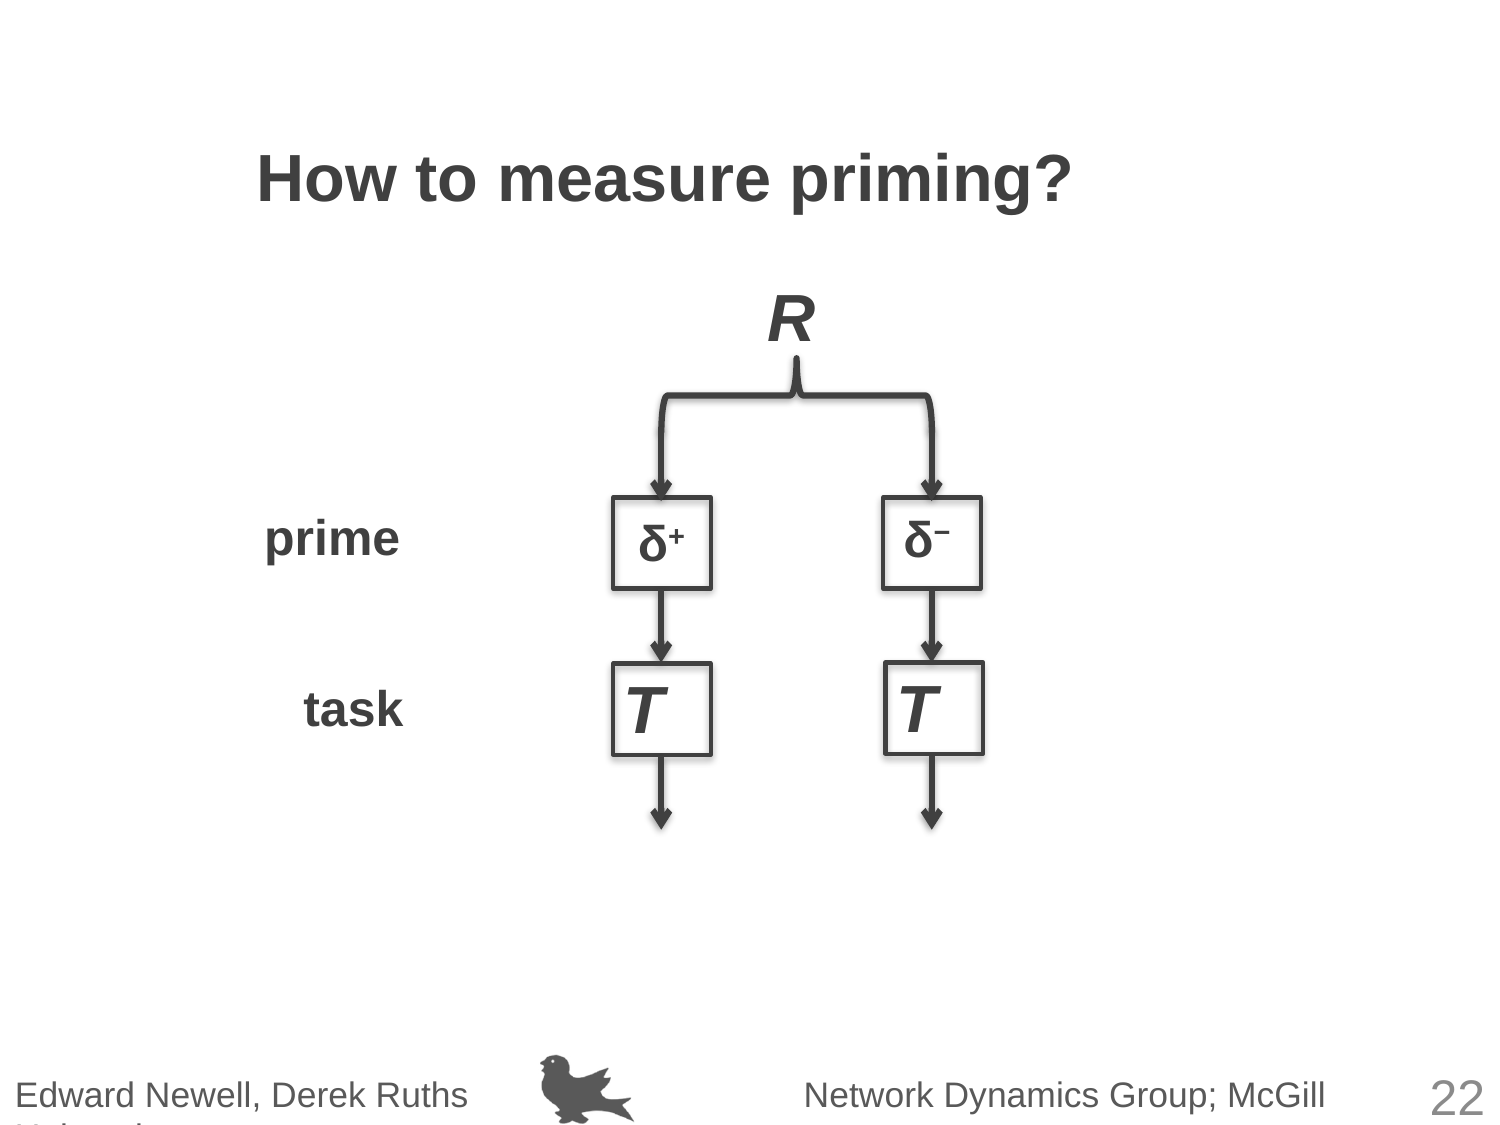

How to measure priming?

R

prime
δ−
δ+
T
T

task
22